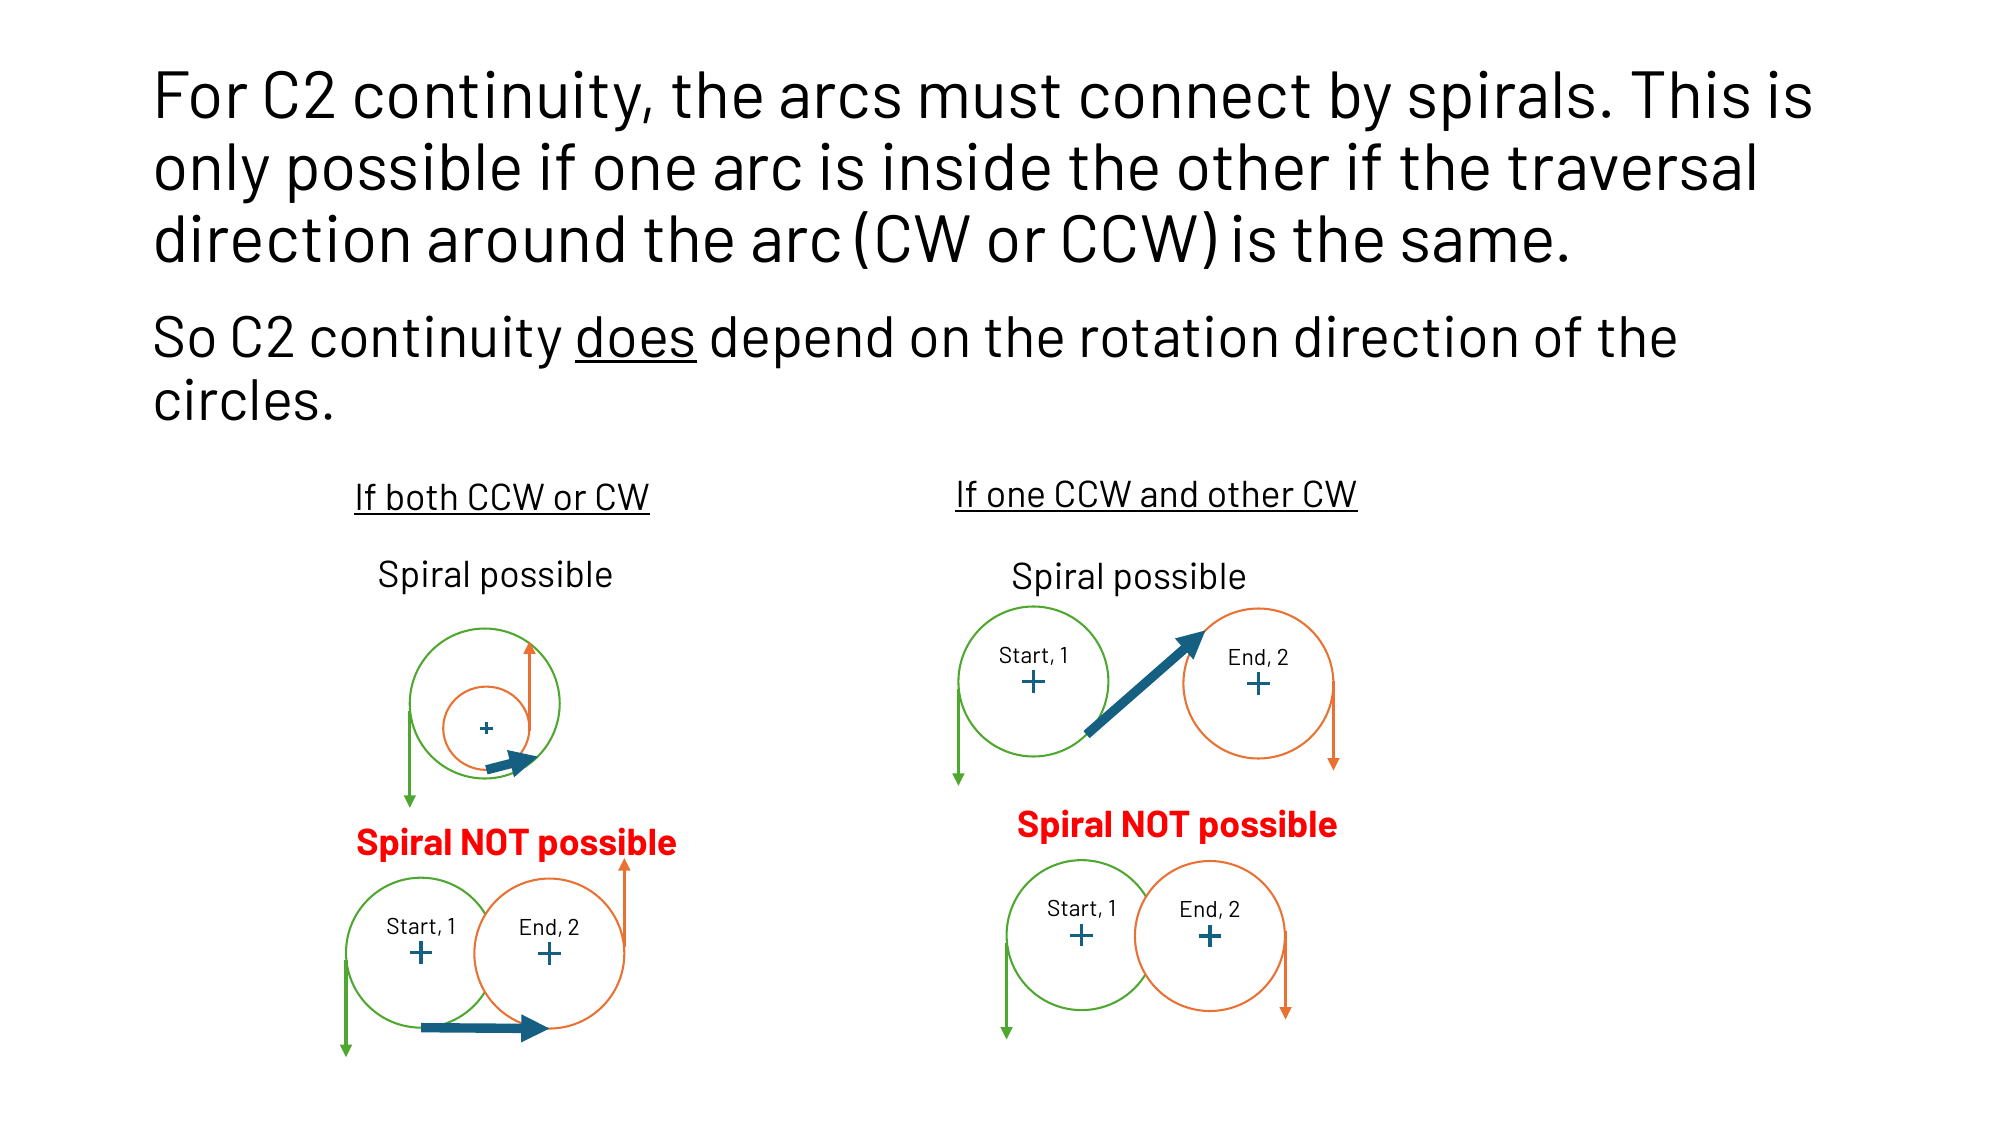

# For C2 continuity, the arcs must connect by spirals. This is only possible if one arc is inside the other if the traversal direction around the arc (CW or CCW) is the same.
So C2 continuity does depend on the rotation direction of the circles.
If one CCW and other CW
If both CCW or CW
Spiral possible
Spiral possible
Start, 1
End, 2

Spiral NOT possible
Spiral NOT possible
Start, 1
End, 2
Start, 1
End, 2